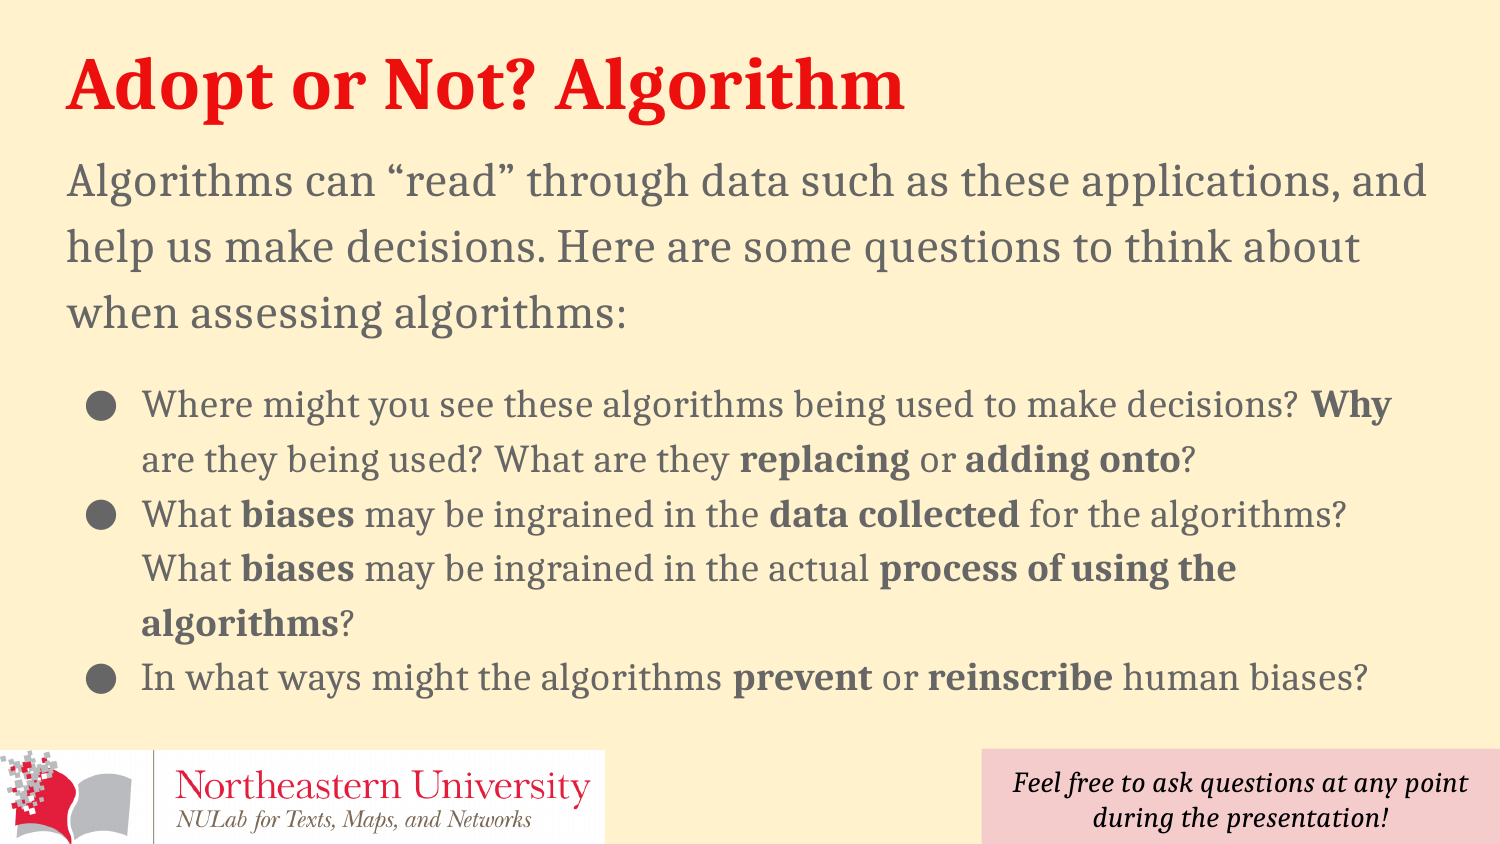

# Adopt or Not? Algorithm
Algorithms can “read” through data such as these applications, and help us make decisions. Here are some questions to think about when assessing algorithms:
Where might you see these algorithms being used to make decisions? Why are they being used? What are they replacing or adding onto?
What biases may be ingrained in the data collected for the algorithms? What biases may be ingrained in the actual process of using the algorithms?
In what ways might the algorithms prevent or reinscribe human biases?